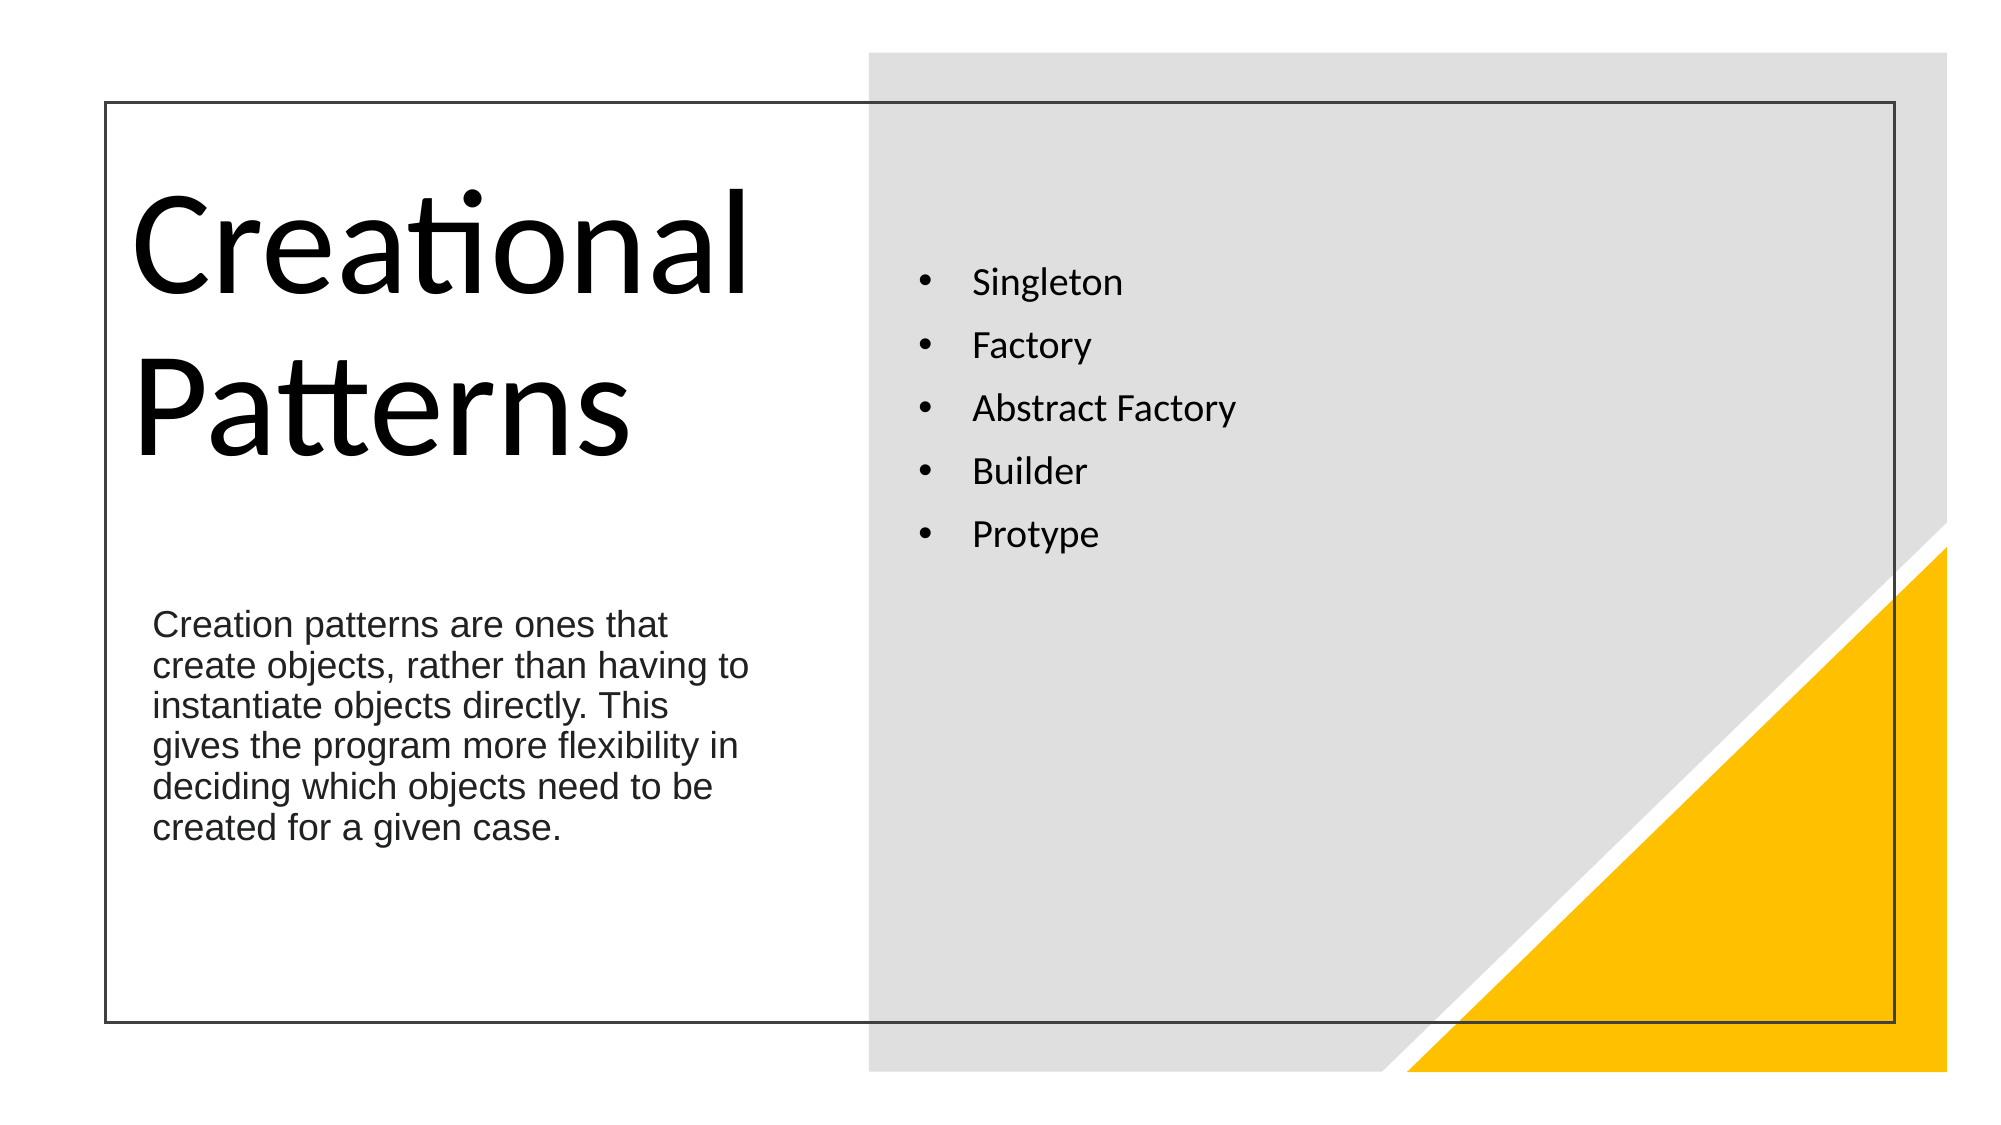

# Creational Patterns
Singleton
Factory
Abstract Factory
Builder
Protype

Creation patterns are ones that create objects, rather than having to instantiate objects directly. This gives the program more flexibility in deciding which objects need to be created for a given case.